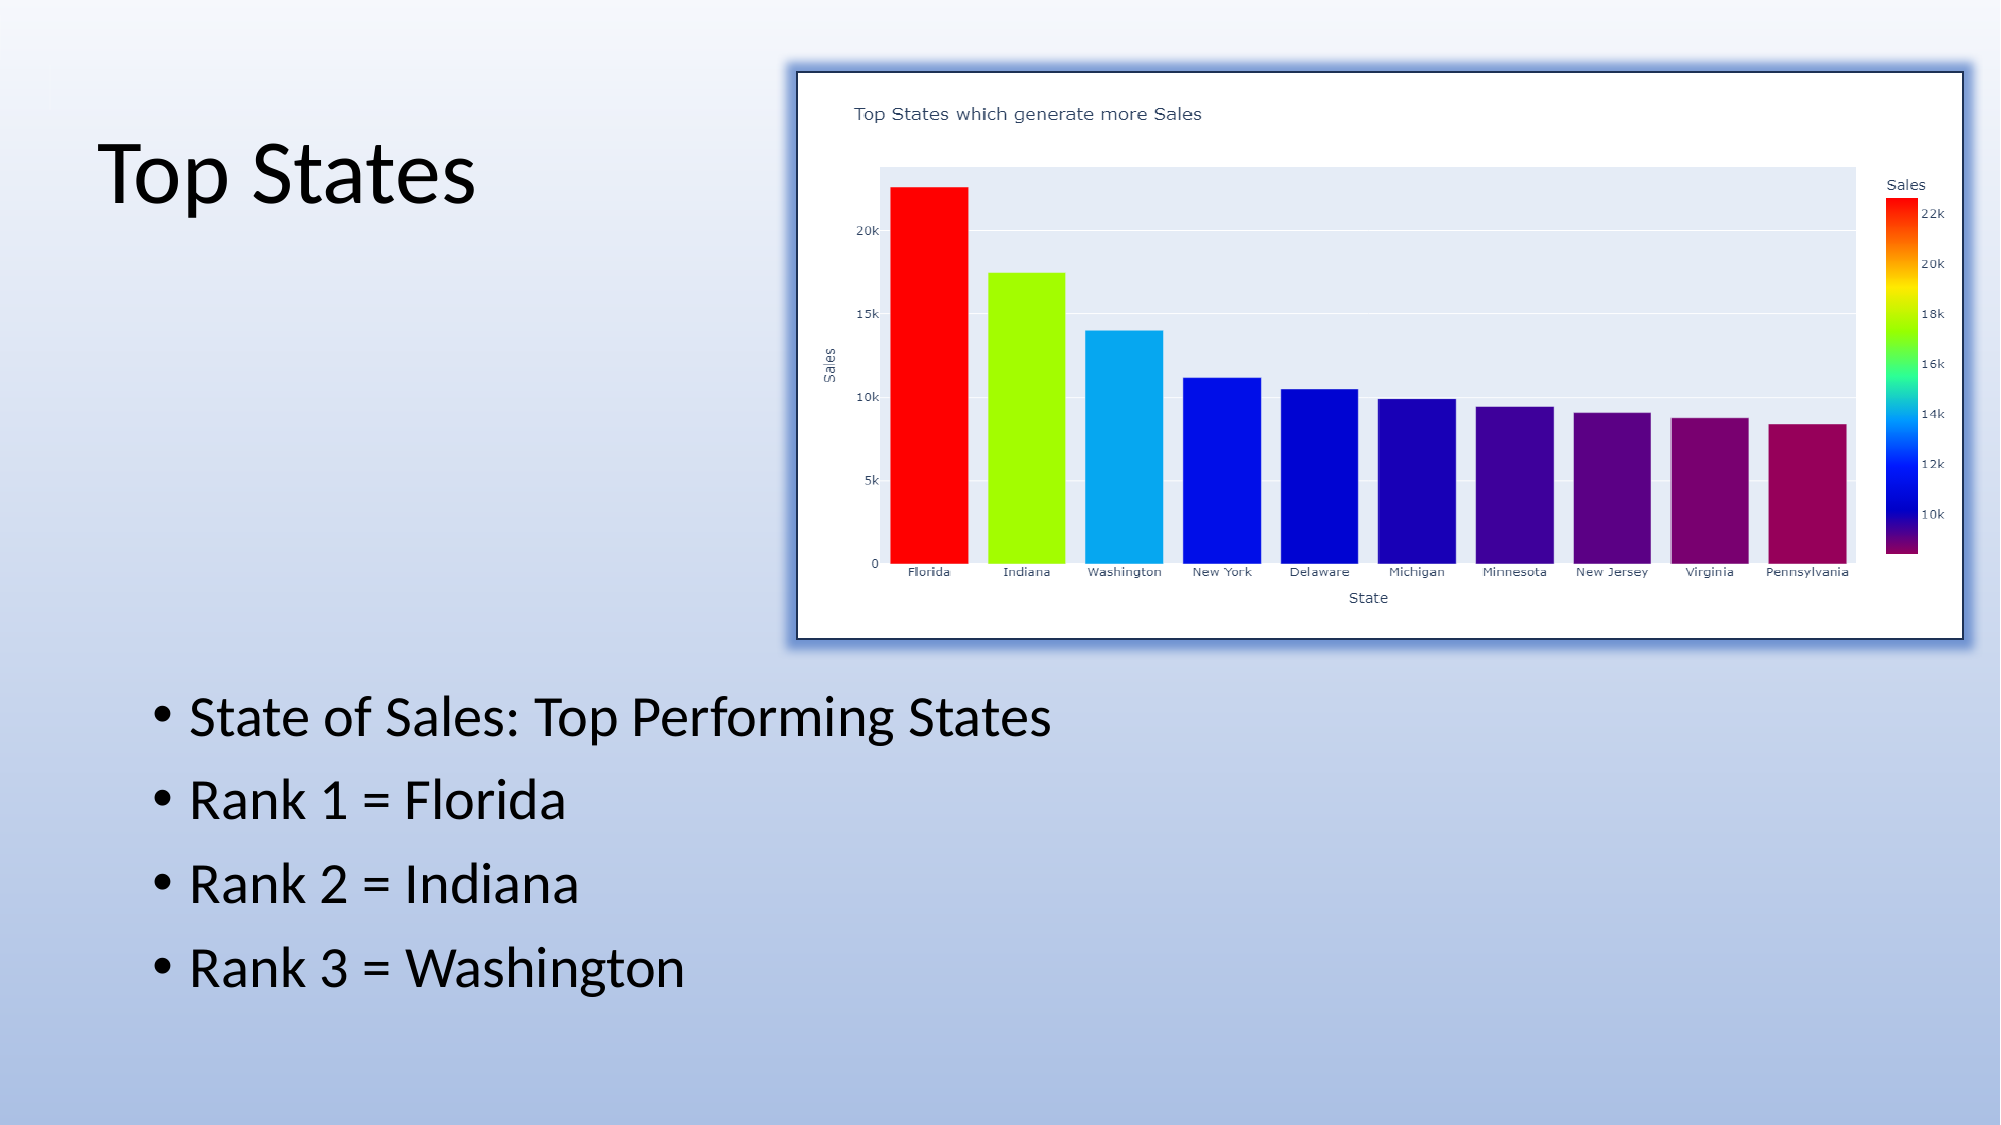

# Top States

State of Sales: Top Performing States
Rank 1 = Florida
Rank 2 = Indiana
Rank 3 = Washington